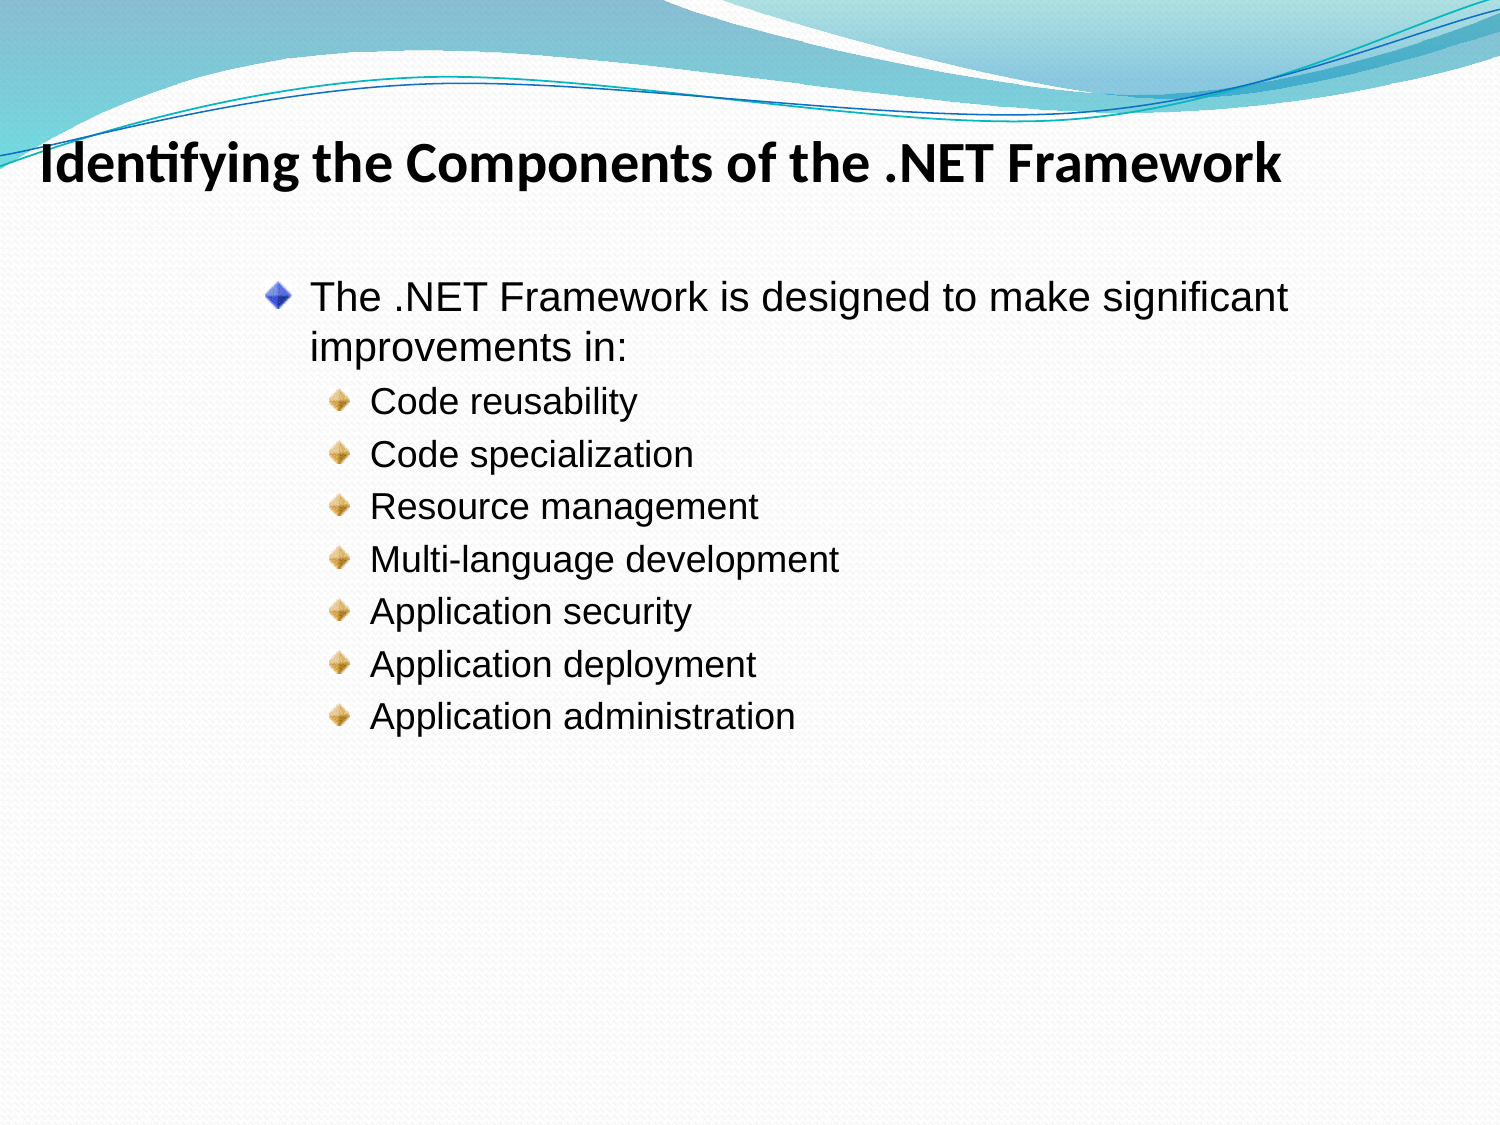

Identifying the Components of the .NET Framework

The .NET Framework is designed to make significant improvements in:
Code reusability
Code specialization
Resource management
Multi-language development
Application security
Application deployment
Application administration